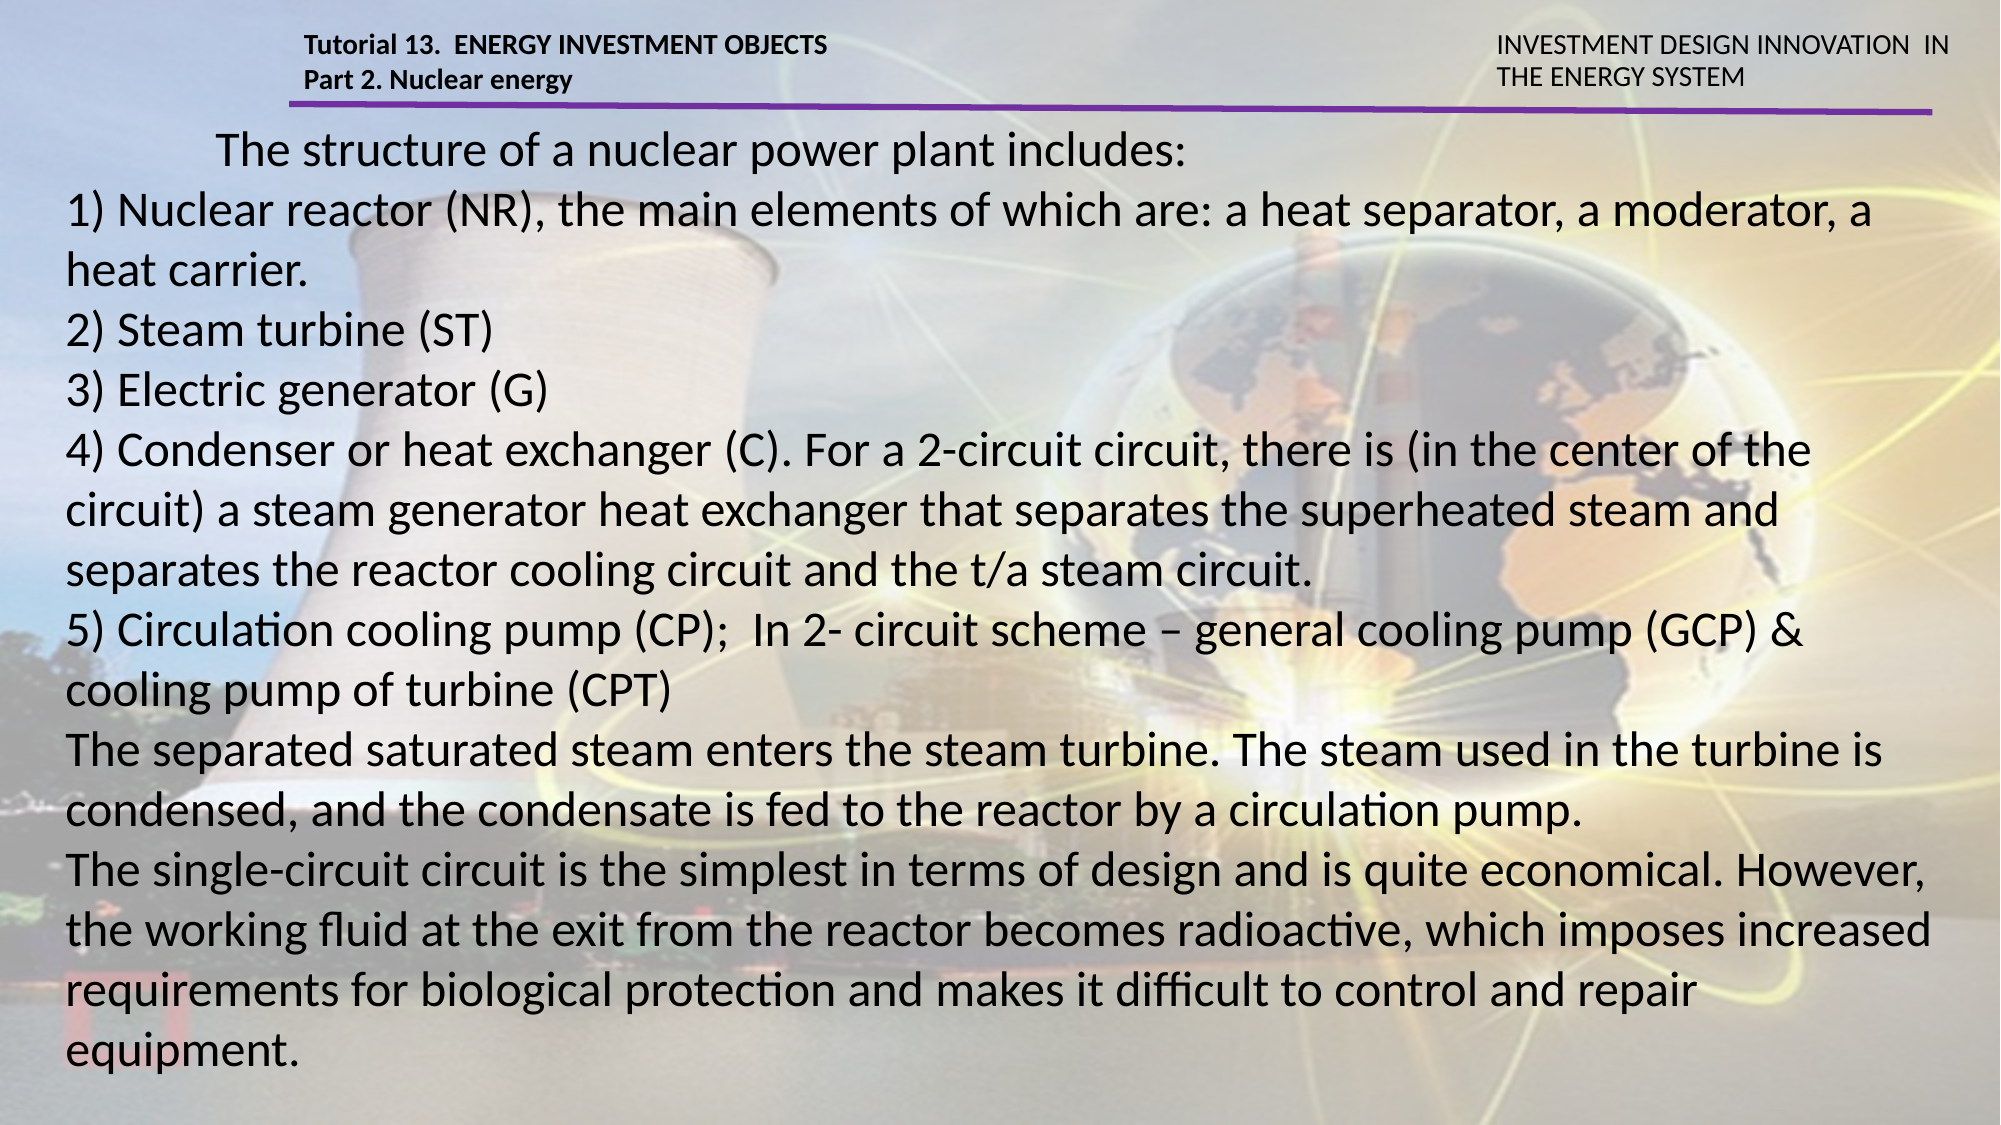

Tutorial 13.  ENERGY INVESTMENT OBJECTS
Part 2. Nuclear energy
INVESTMENT DESIGN INNOVATION  IN
THE ENERGY SYSTEM
	The structure of a nuclear power plant includes:
1) Nuclear reactor (NR), the main elements of which are: a heat separator, a moderator, a heat carrier.
2) Steam turbine (ST)
3) Electric generator (G)
4) Condenser or heat exchanger (C). For a 2-circuit circuit, there is (in the center of the circuit) a steam generator heat exchanger that separates the superheated steam and separates the reactor cooling circuit and the t/a steam circuit.
5) Circulation cooling pump (CP);  In 2- circuit scheme – general cooling pump (GCP) & cooling pump of turbine (CPT)
The separated saturated steam enters the steam turbine. The steam used in the turbine is condensed, and the condensate is fed to the reactor by a circulation pump.
The single-circuit circuit is the simplest in terms of design and is quite economical. However, the working fluid at the exit from the reactor becomes radioactive, which imposes increased requirements for biological protection and makes it difficult to control and repair equipment.